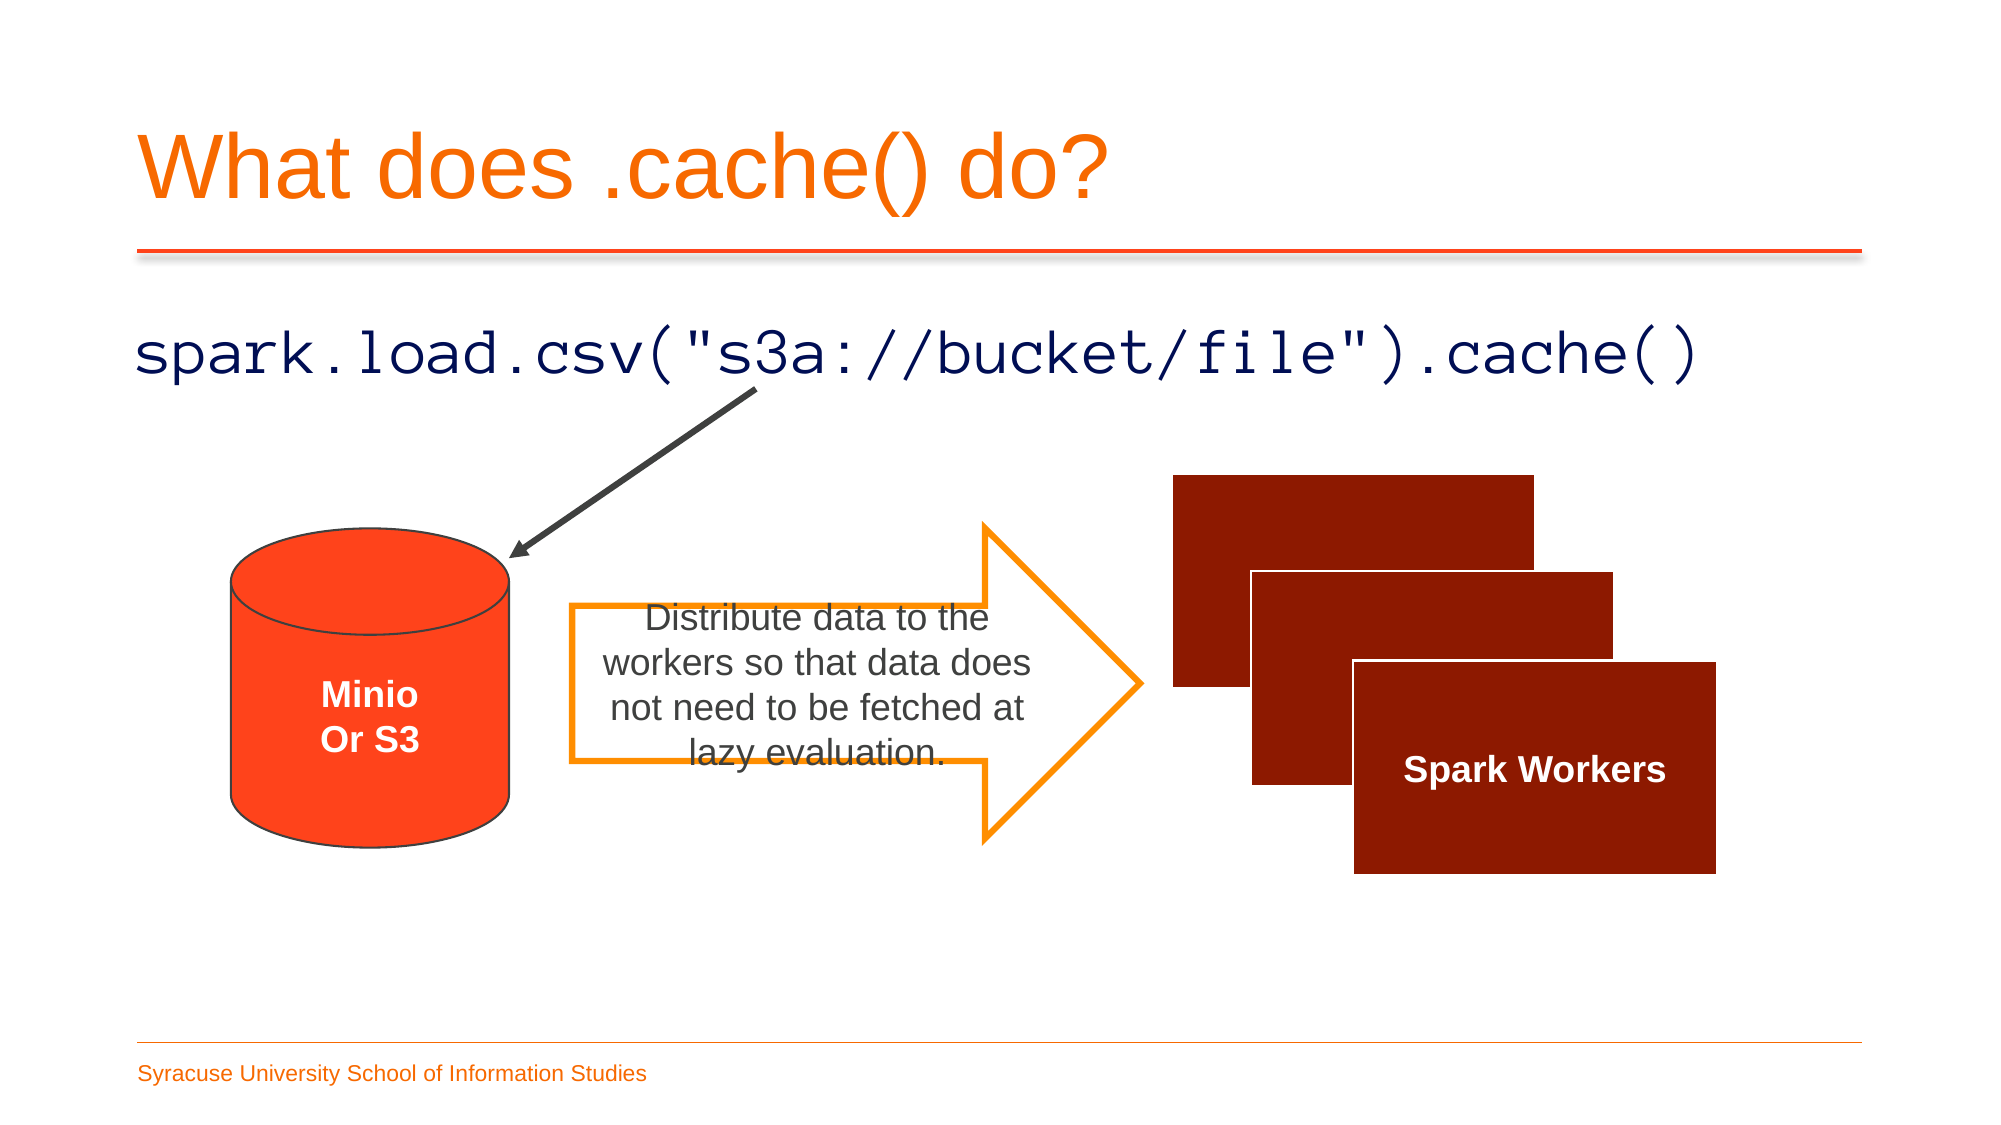

# What does .cache() do?
spark.load.csv("s3a://bucket/file").cache()

Minio
Or S3
Distribute data to the workers so that data does not need to be fetched at lazy evaluation.

Spark Workers